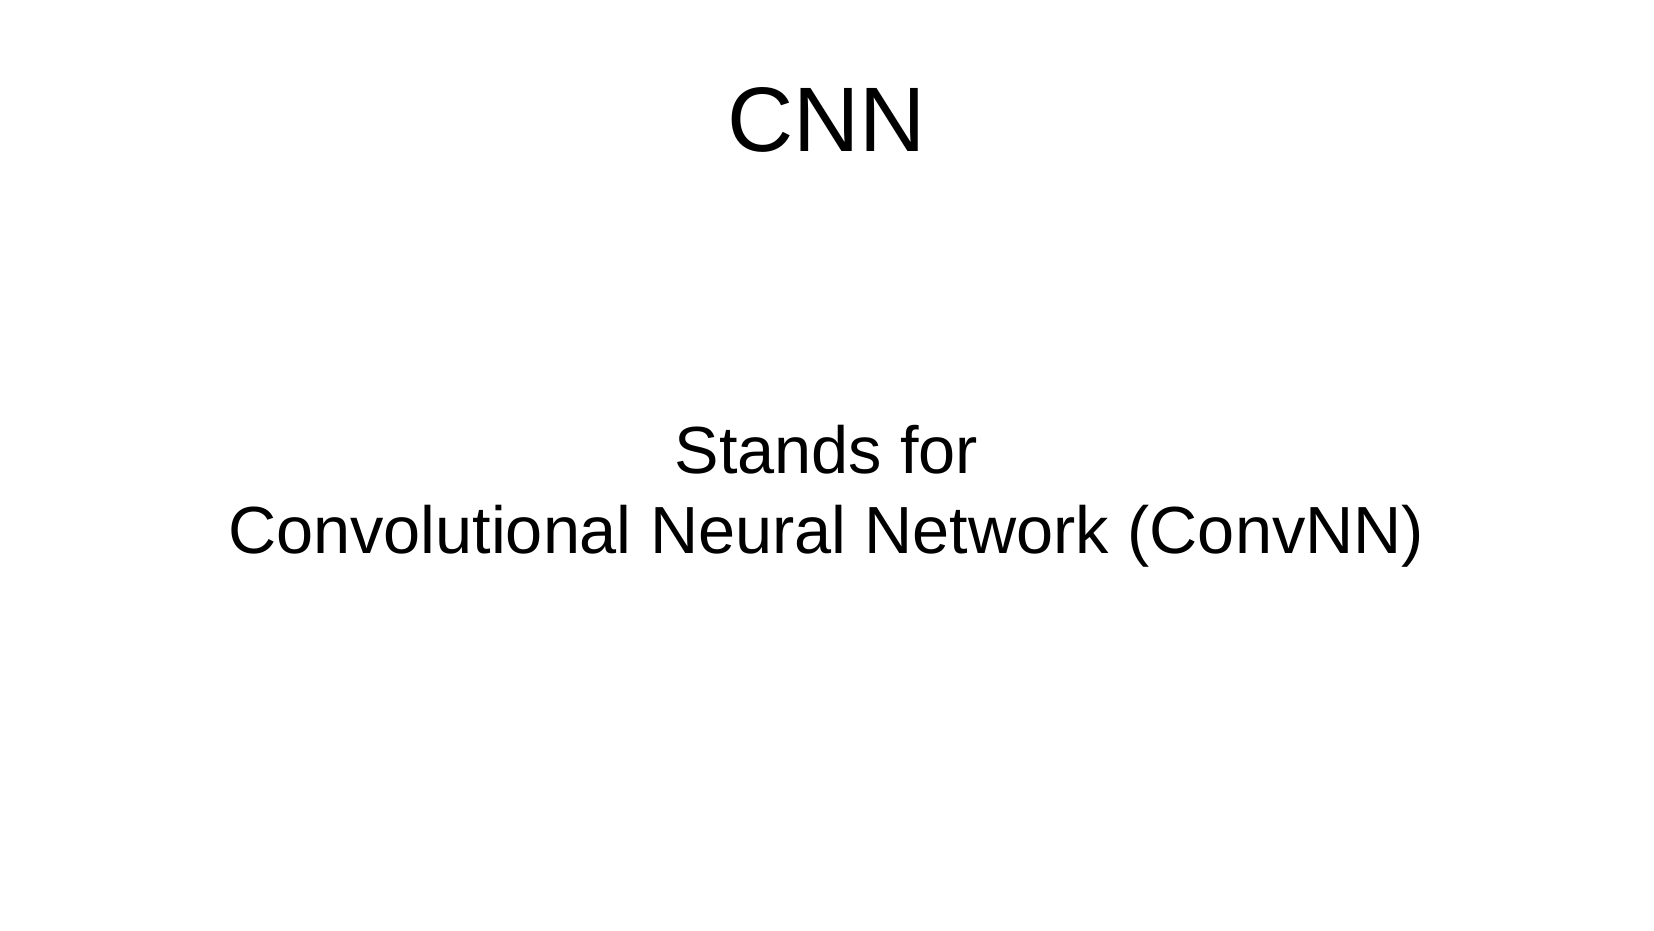

# CNN
Stands for
Convolutional Neural Network (ConvNN)